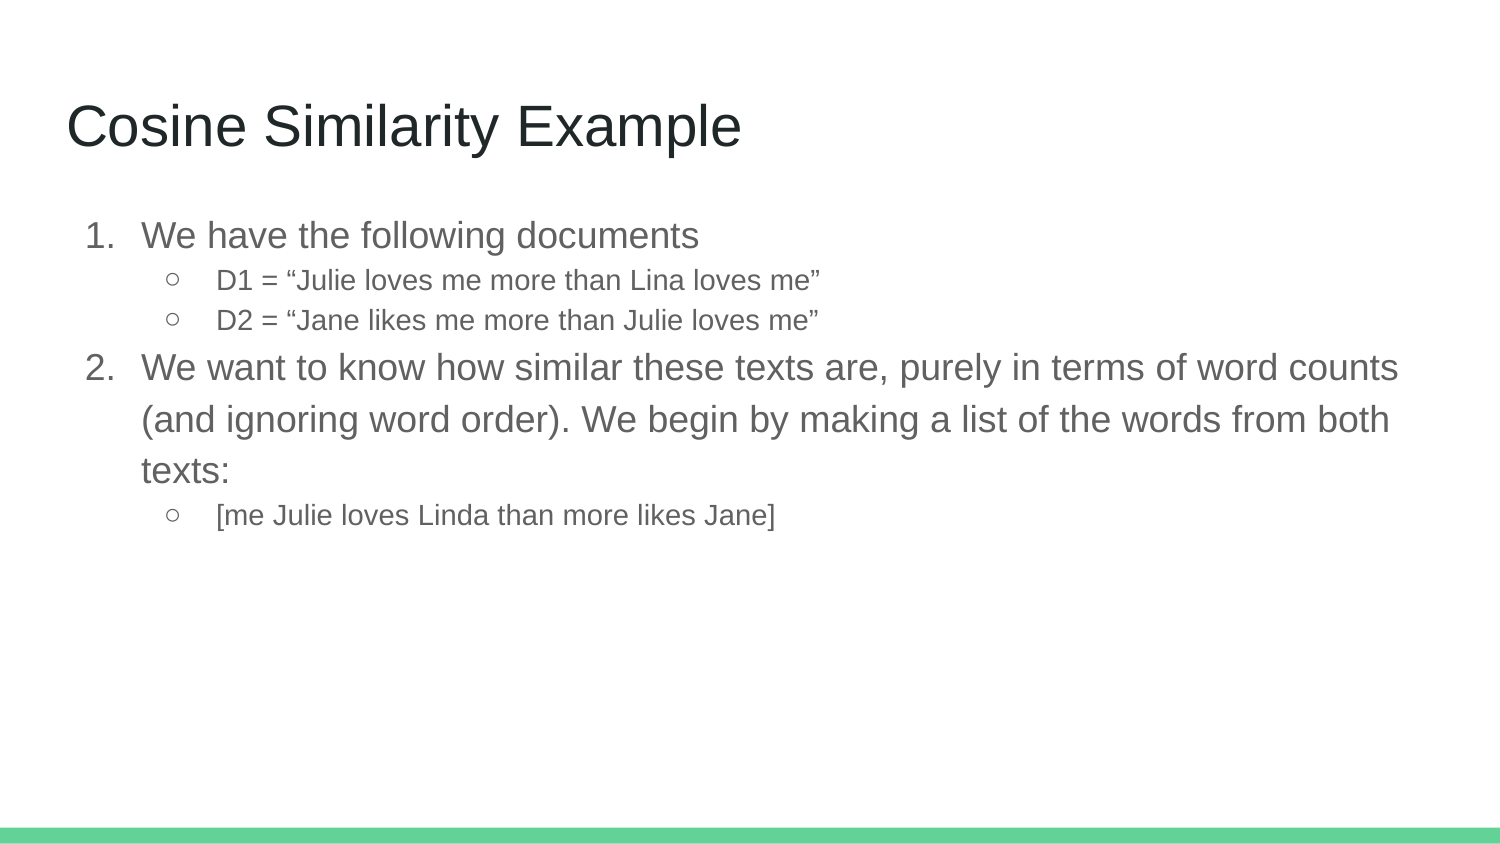

# Cosine Similarity Example
We have the following documents
D1 = “Julie loves me more than Lina loves me”
D2 = “Jane likes me more than Julie loves me”
We want to know how similar these texts are, purely in terms of word counts (and ignoring word order). We begin by making a list of the words from both texts:
[me Julie loves Linda than more likes Jane]